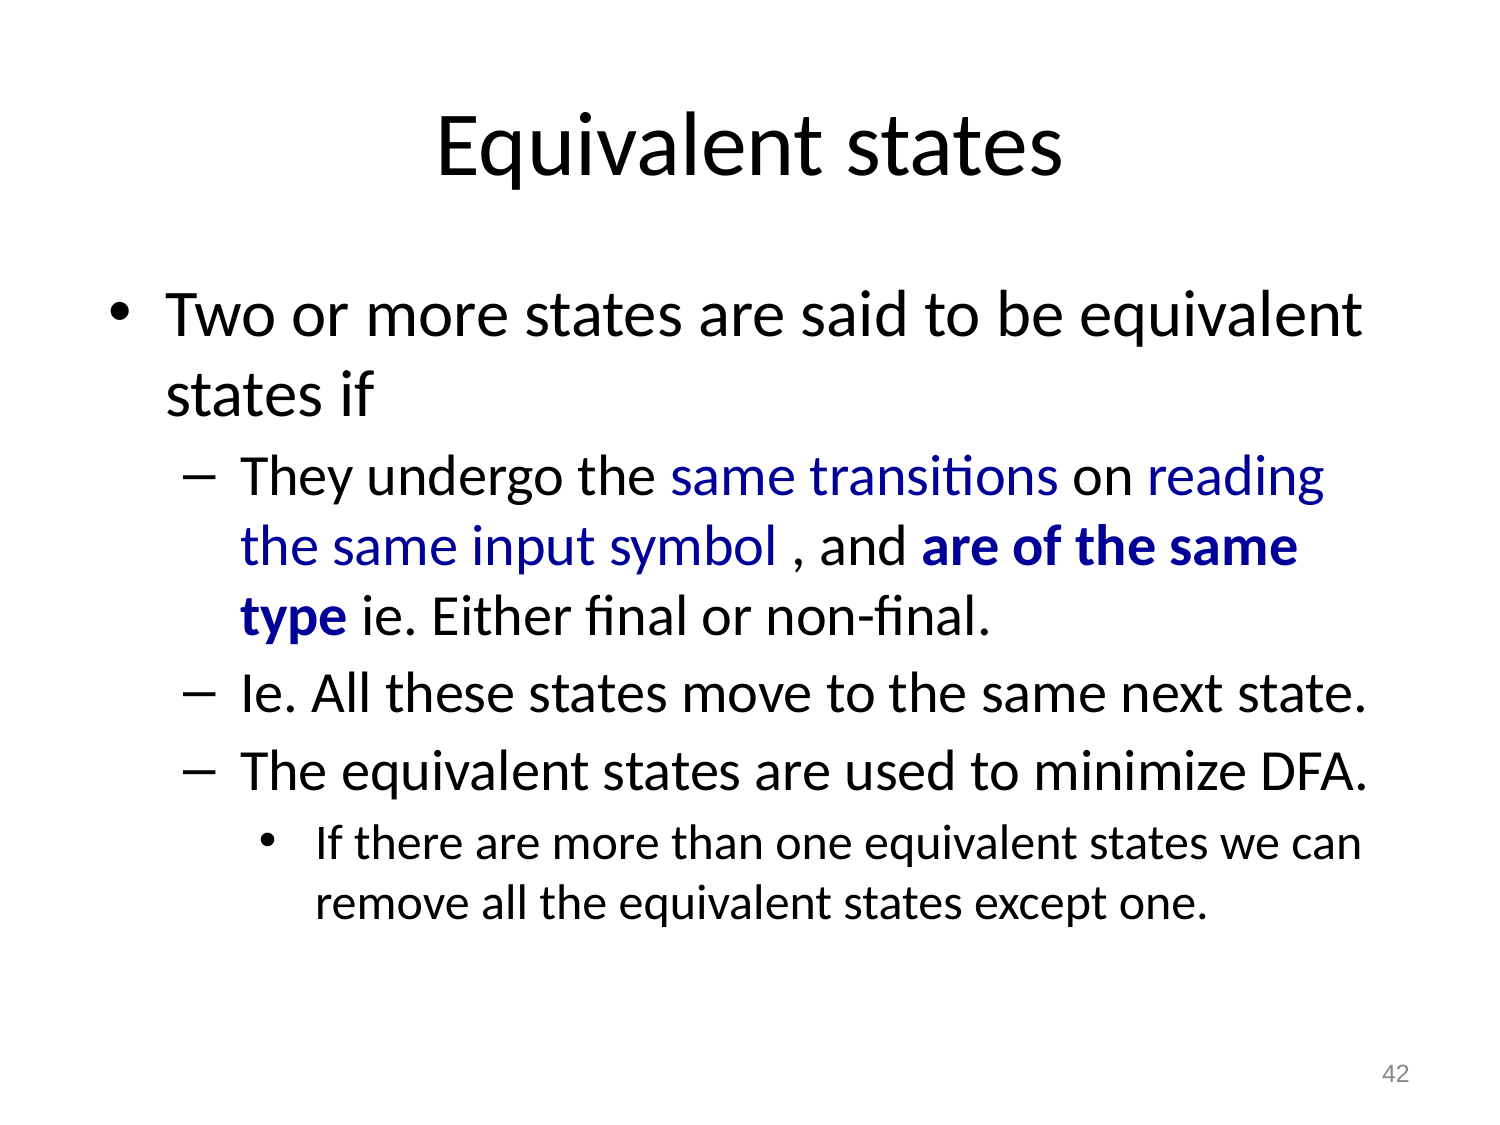

# Equivalent states
Two or more states are said to be equivalent states if
They undergo the same transitions on reading the same input symbol , and are of the same type ie. Either final or non-final.
Ie. All these states move to the same next state.
The equivalent states are used to minimize DFA.
If there are more than one equivalent states we can remove all the equivalent states except one.
42